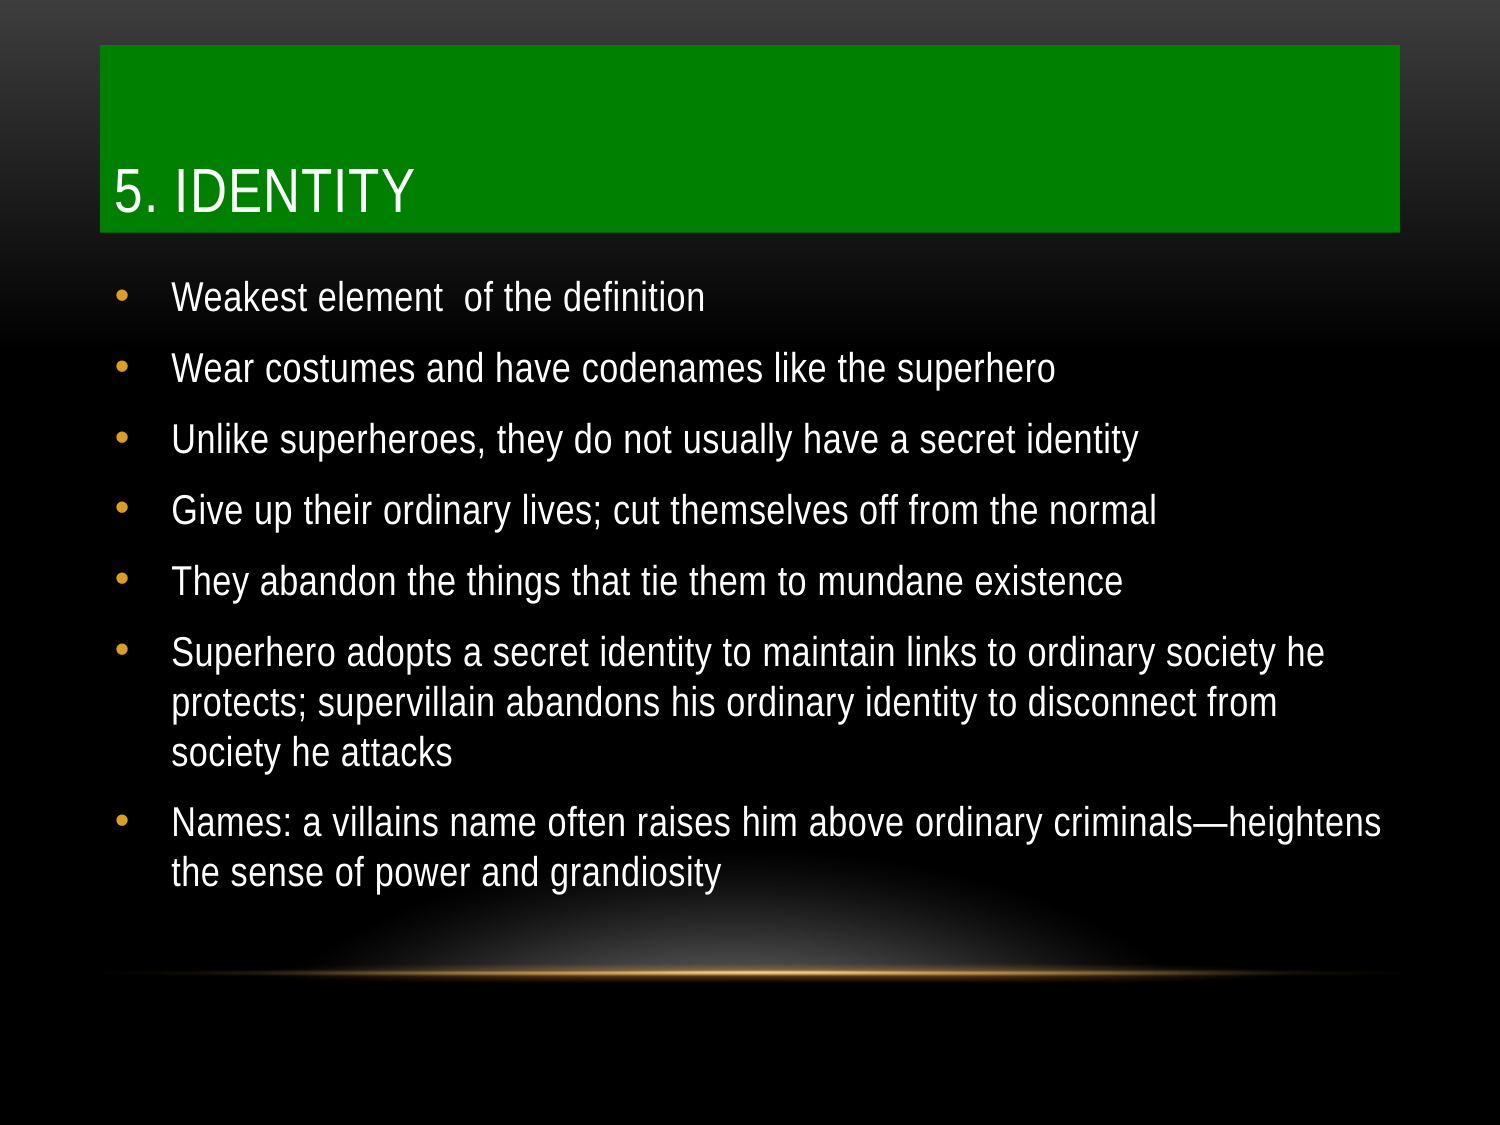

# 5. Identity
Weakest element  of the definition
Wear costumes and have codenames like the superhero
Unlike superheroes, they do not usually have a secret identity
Give up their ordinary lives; cut themselves off from the normal
They abandon the things that tie them to mundane existence
Superhero adopts a secret identity to maintain links to ordinary society he protects; supervillain abandons his ordinary identity to disconnect from society he attacks
Names: a villains name often raises him above ordinary criminals—heightens the sense of power and grandiosity